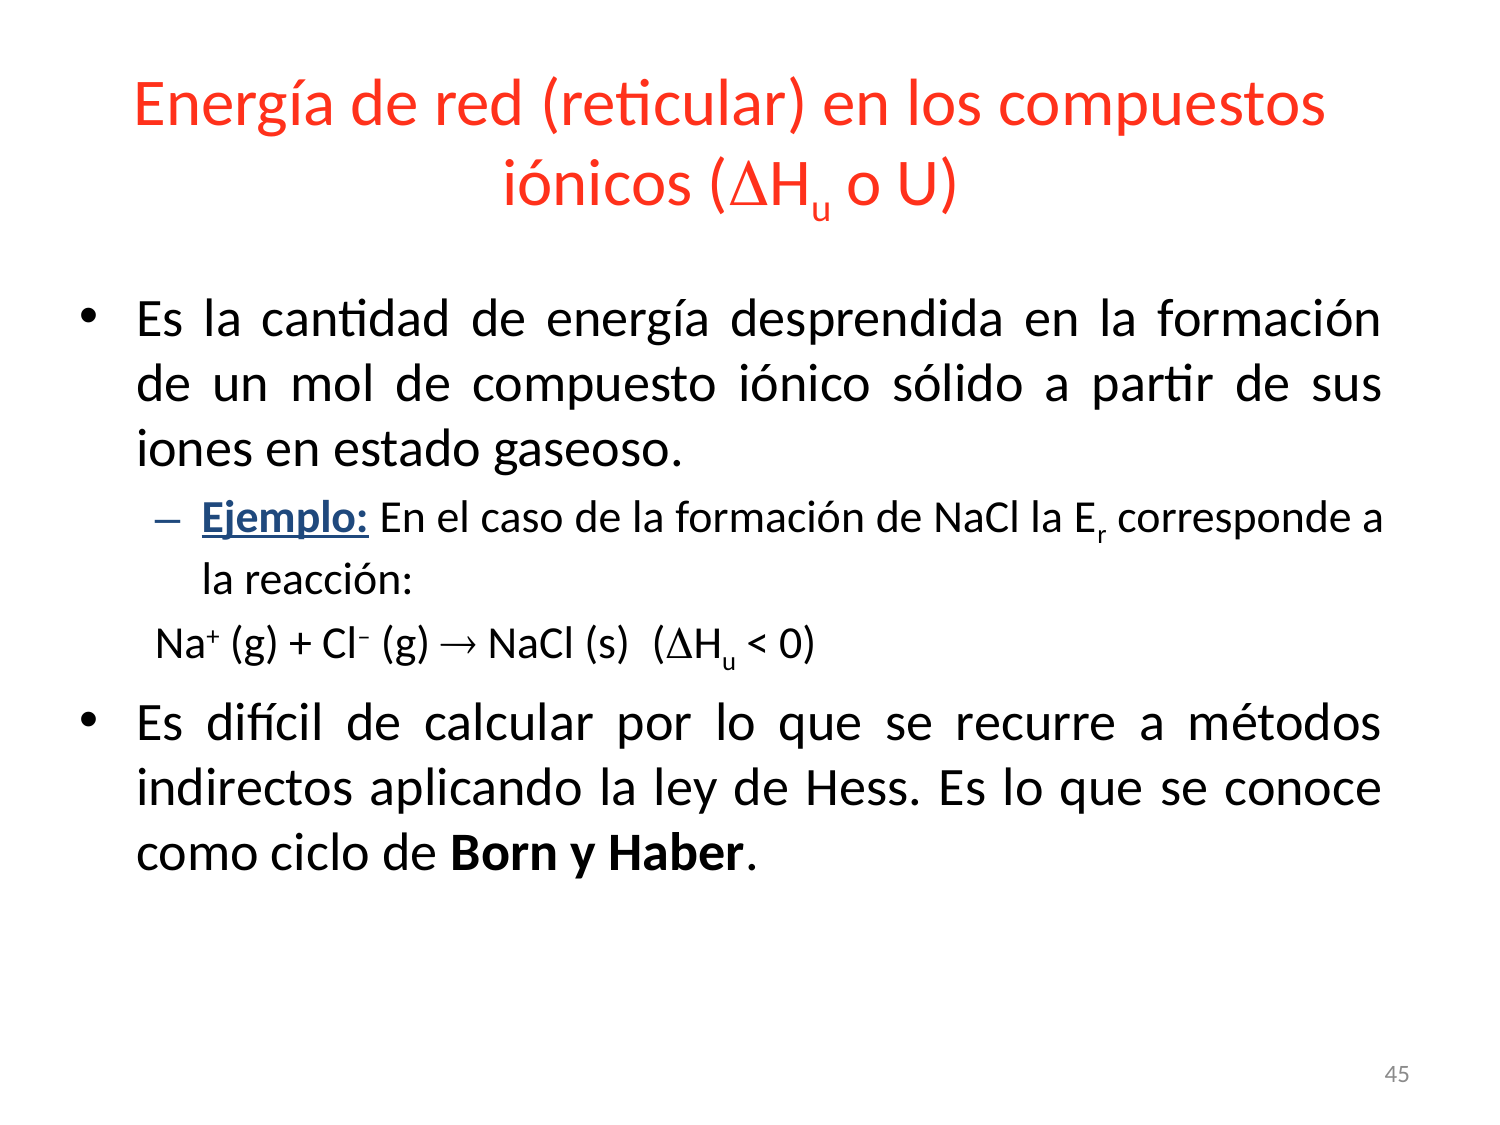

# Energía de red (reticular) en los compuestos iónicos (ΔHu o U)
Es la cantidad de energía desprendida en la formación de un mol de compuesto iónico sólido a partir de sus iones en estado gaseoso.
Ejemplo: En el caso de la formación de NaCl la Er corresponde a la reacción:
Na+ (g) + Cl– (g) → NaCl (s)	(ΔHu < 0)
Es difícil de calcular por lo que se recurre a métodos indirectos aplicando la ley de Hess. Es lo que se conoce como ciclo de Born y Haber.
45